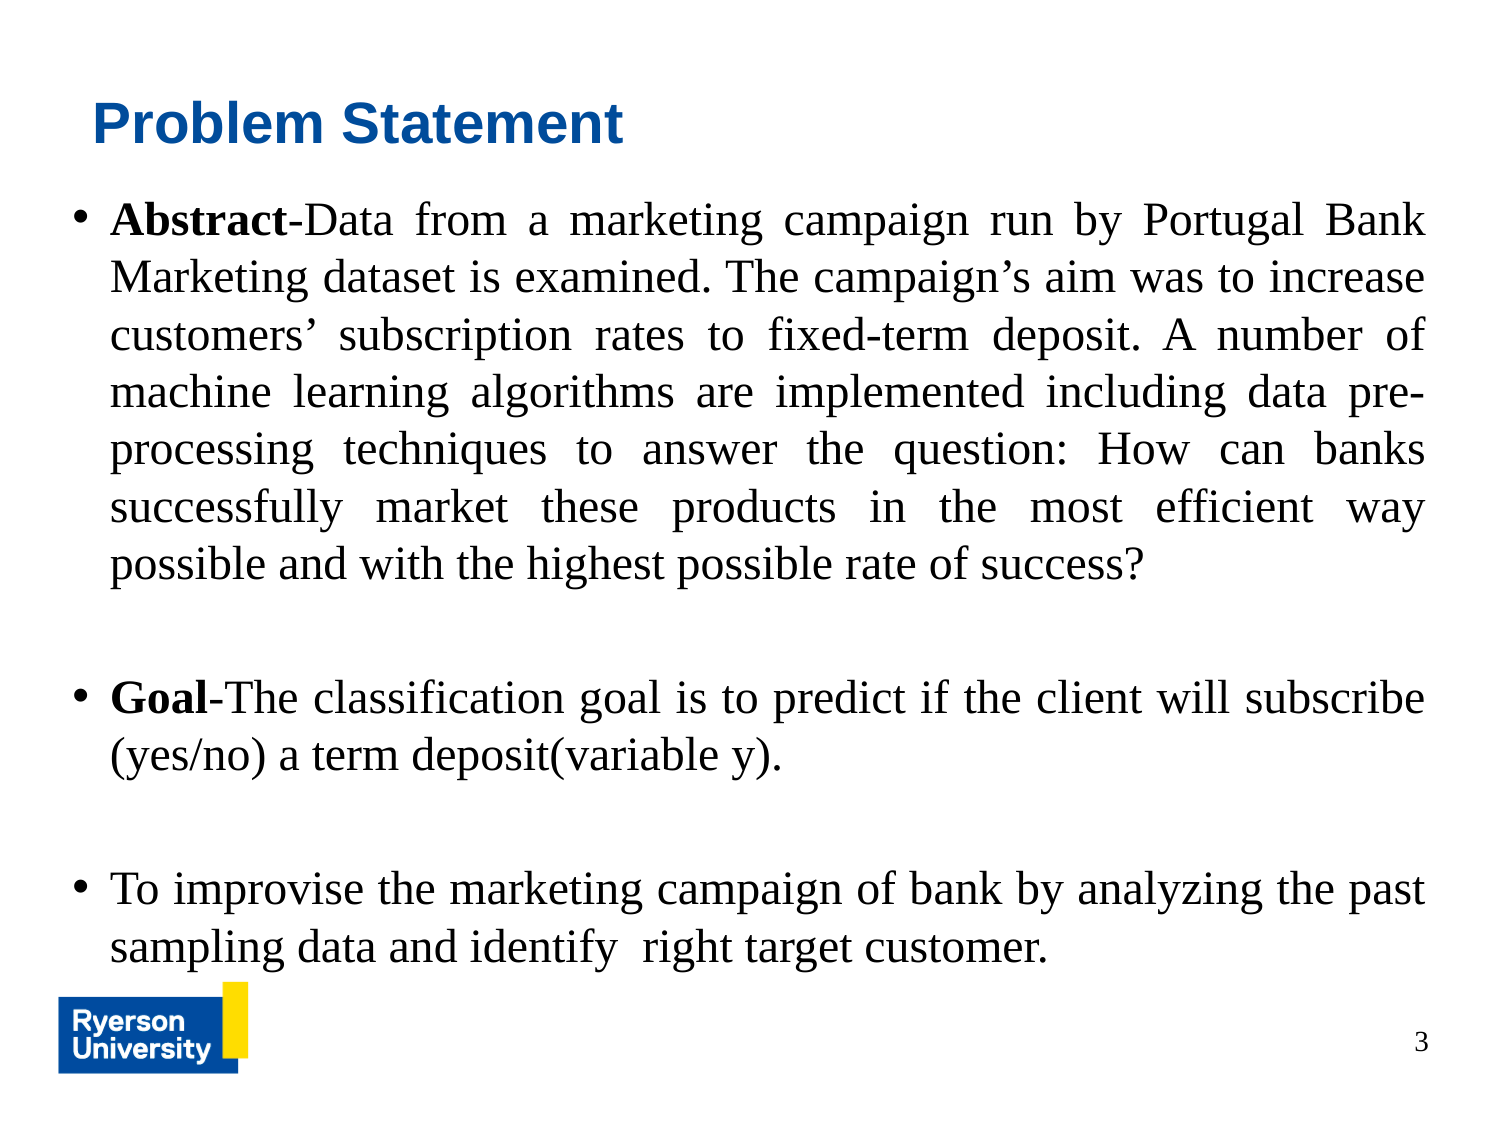

# Problem Statement
Abstract-Data from a marketing campaign run by Portugal Bank Marketing dataset is examined. The campaign’s aim was to increase customers’ subscription rates to fixed-term deposit. A number of machine learning algorithms are implemented including data pre-processing techniques to answer the question: How can banks successfully market these products in the most efficient way possible and with the highest possible rate of success?

Goal-The classification goal is to predict if the client will subscribe (yes/no) a term deposit(variable y).

To improvise the marketing campaign of bank by analyzing the past sampling data and identify  right target customer.

3